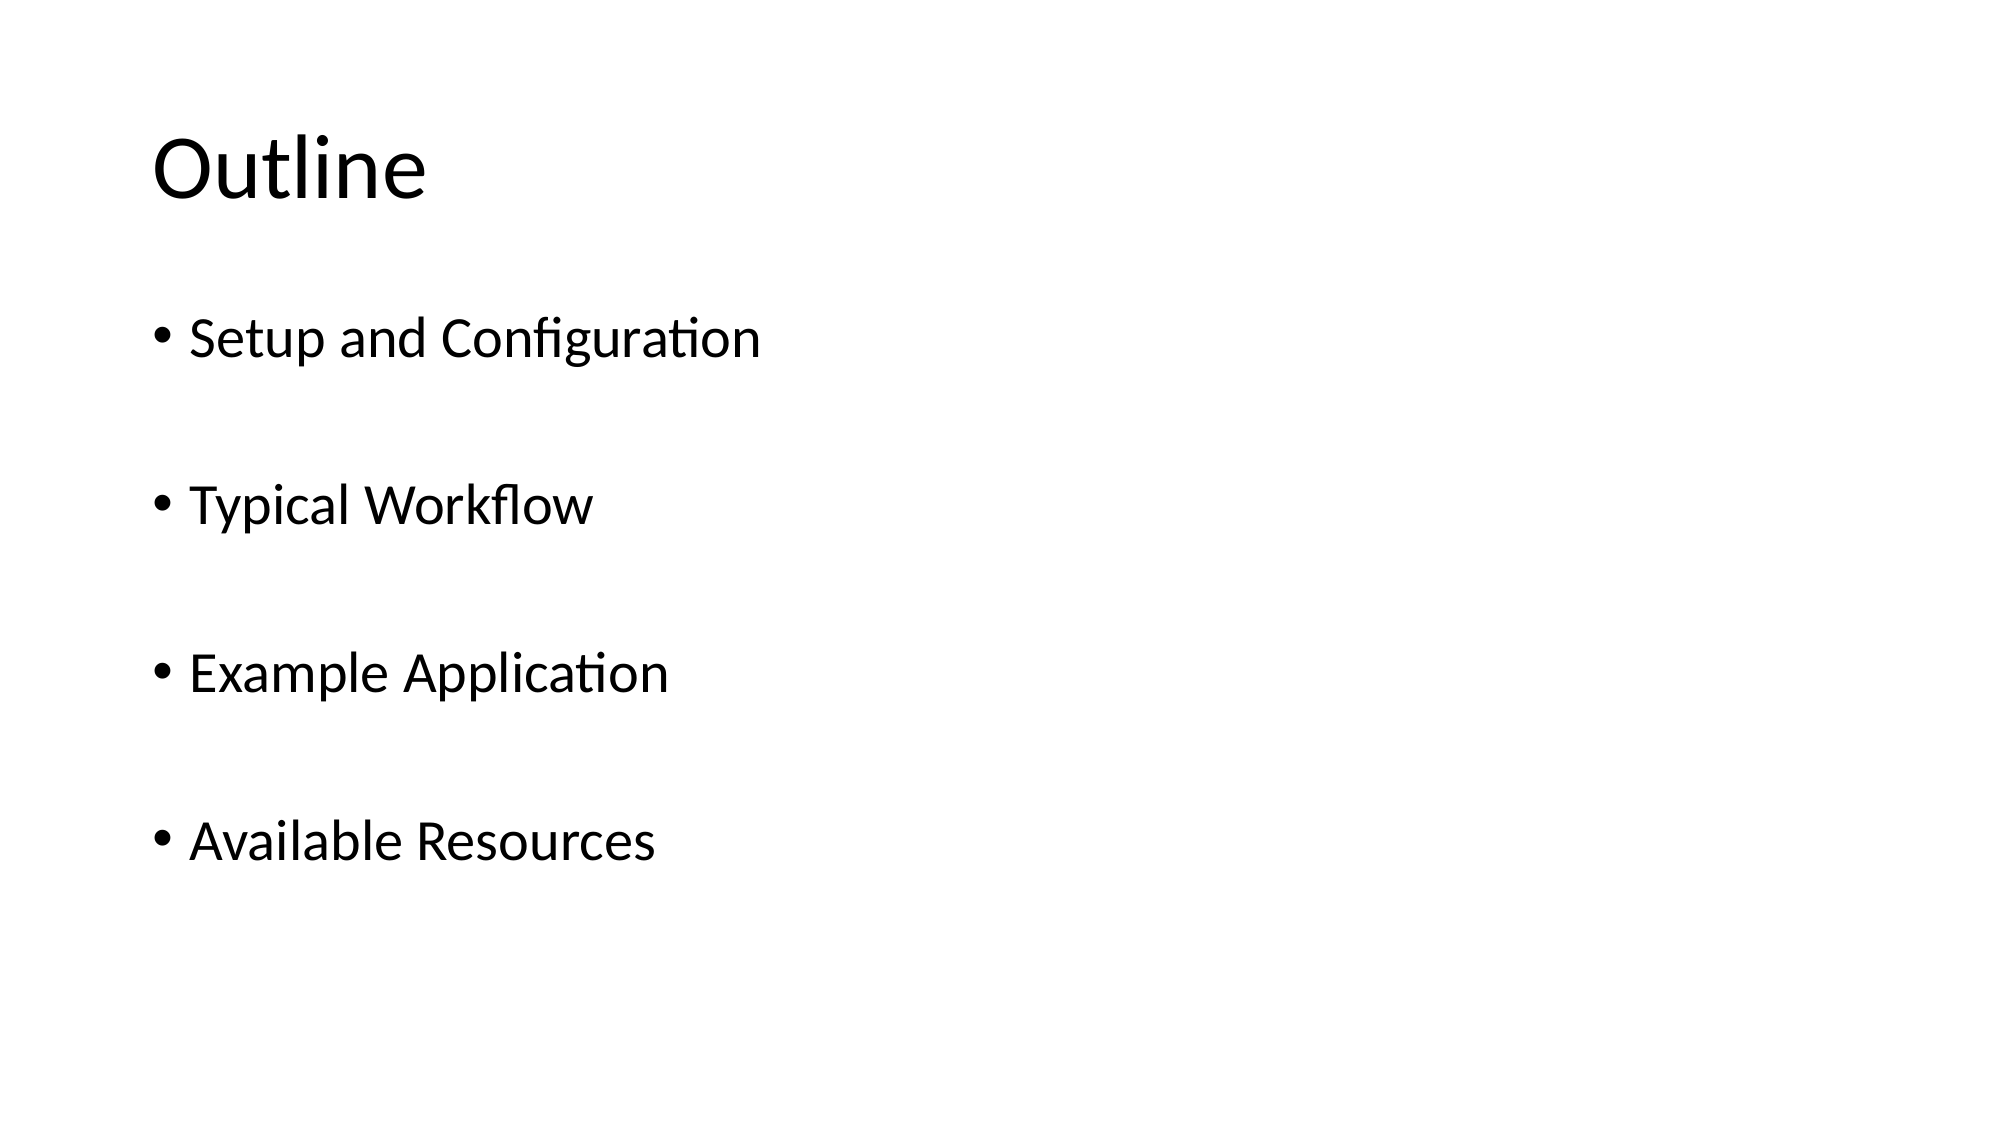

# Outline
Setup and Configuration

Typical Workflow

Example Application

Available Resources